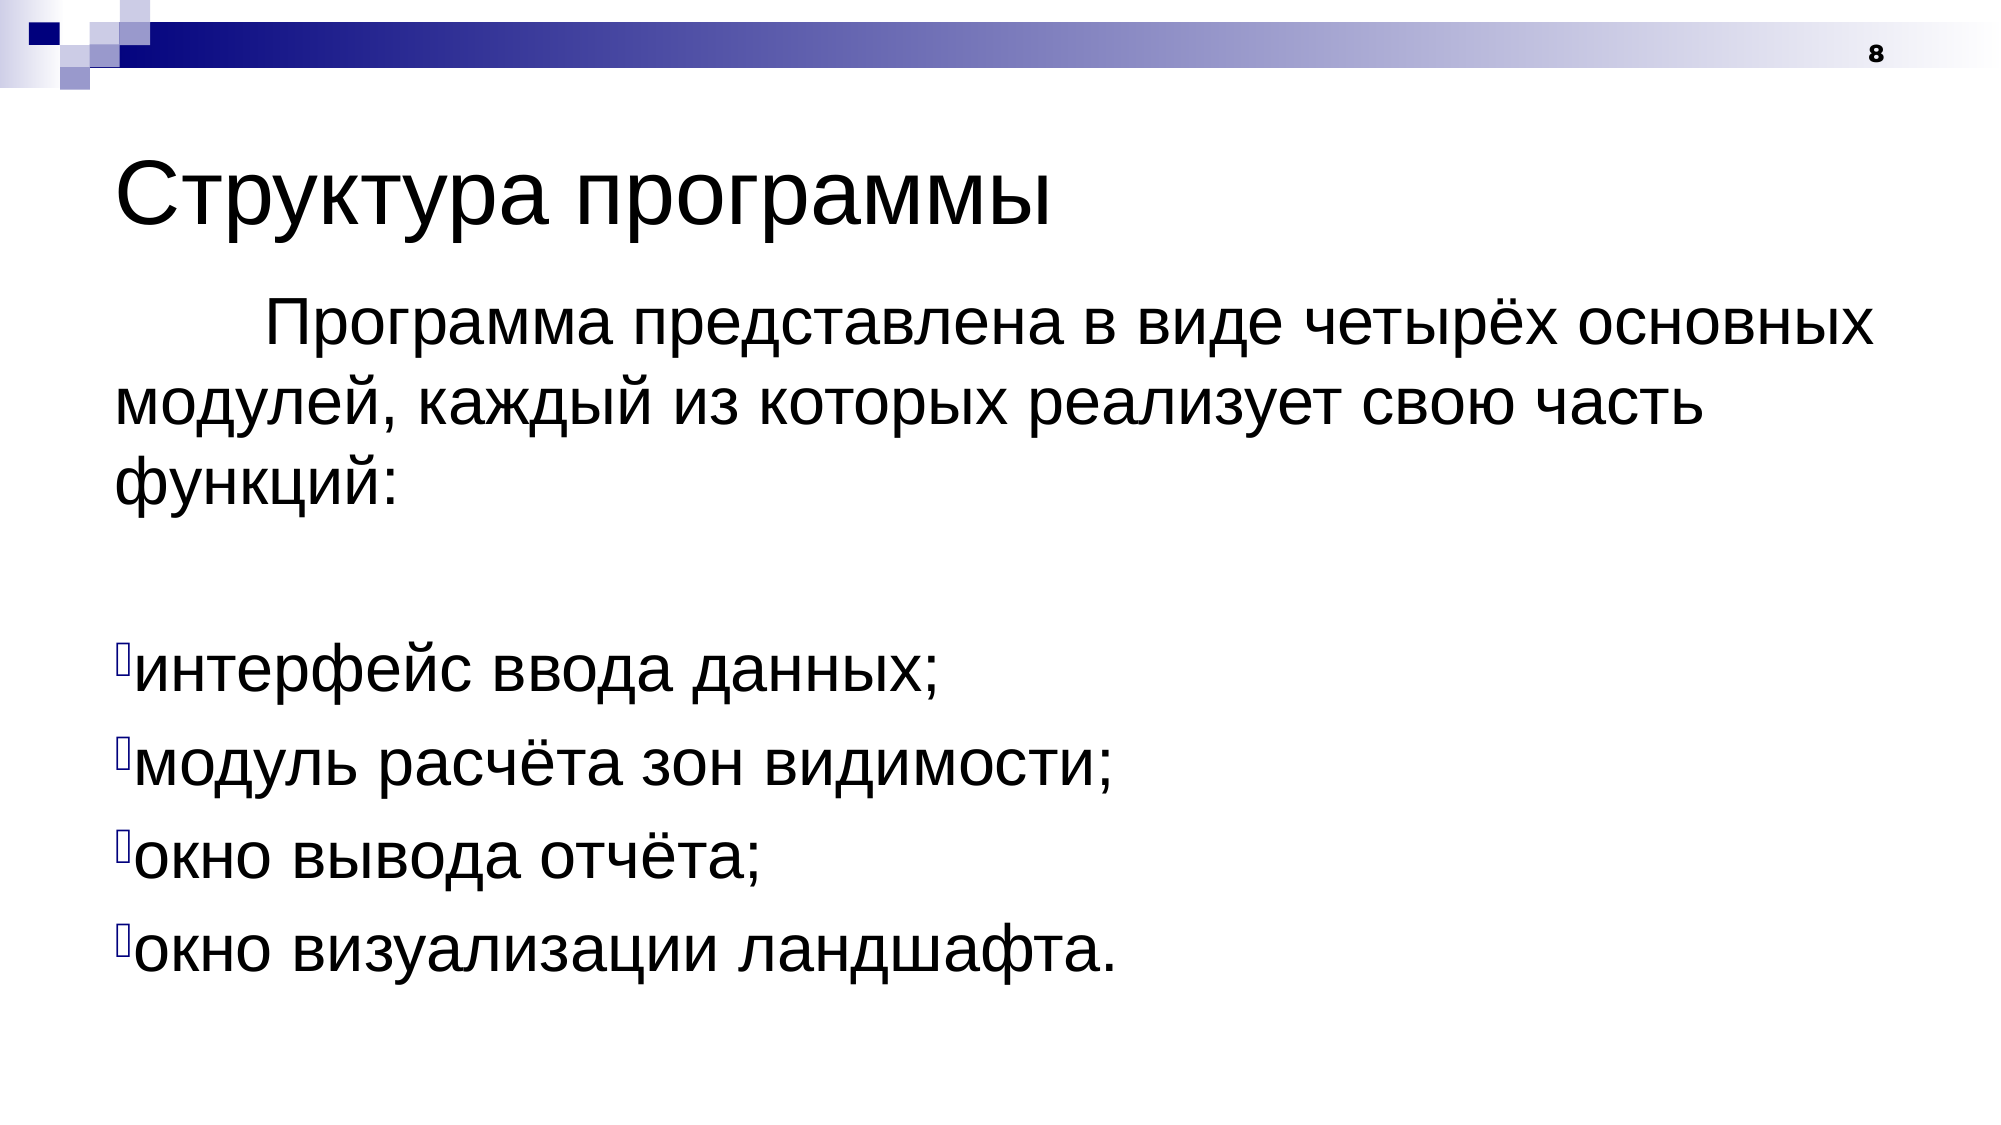

8
# Структура программы
	Программа представлена в виде четырёх основных модулей, каждый из которых реализует свою часть функций:

интерфейс ввода данных;
модуль расчёта зон видимости;
окно вывода отчёта;
окно визуализации ландшафта.